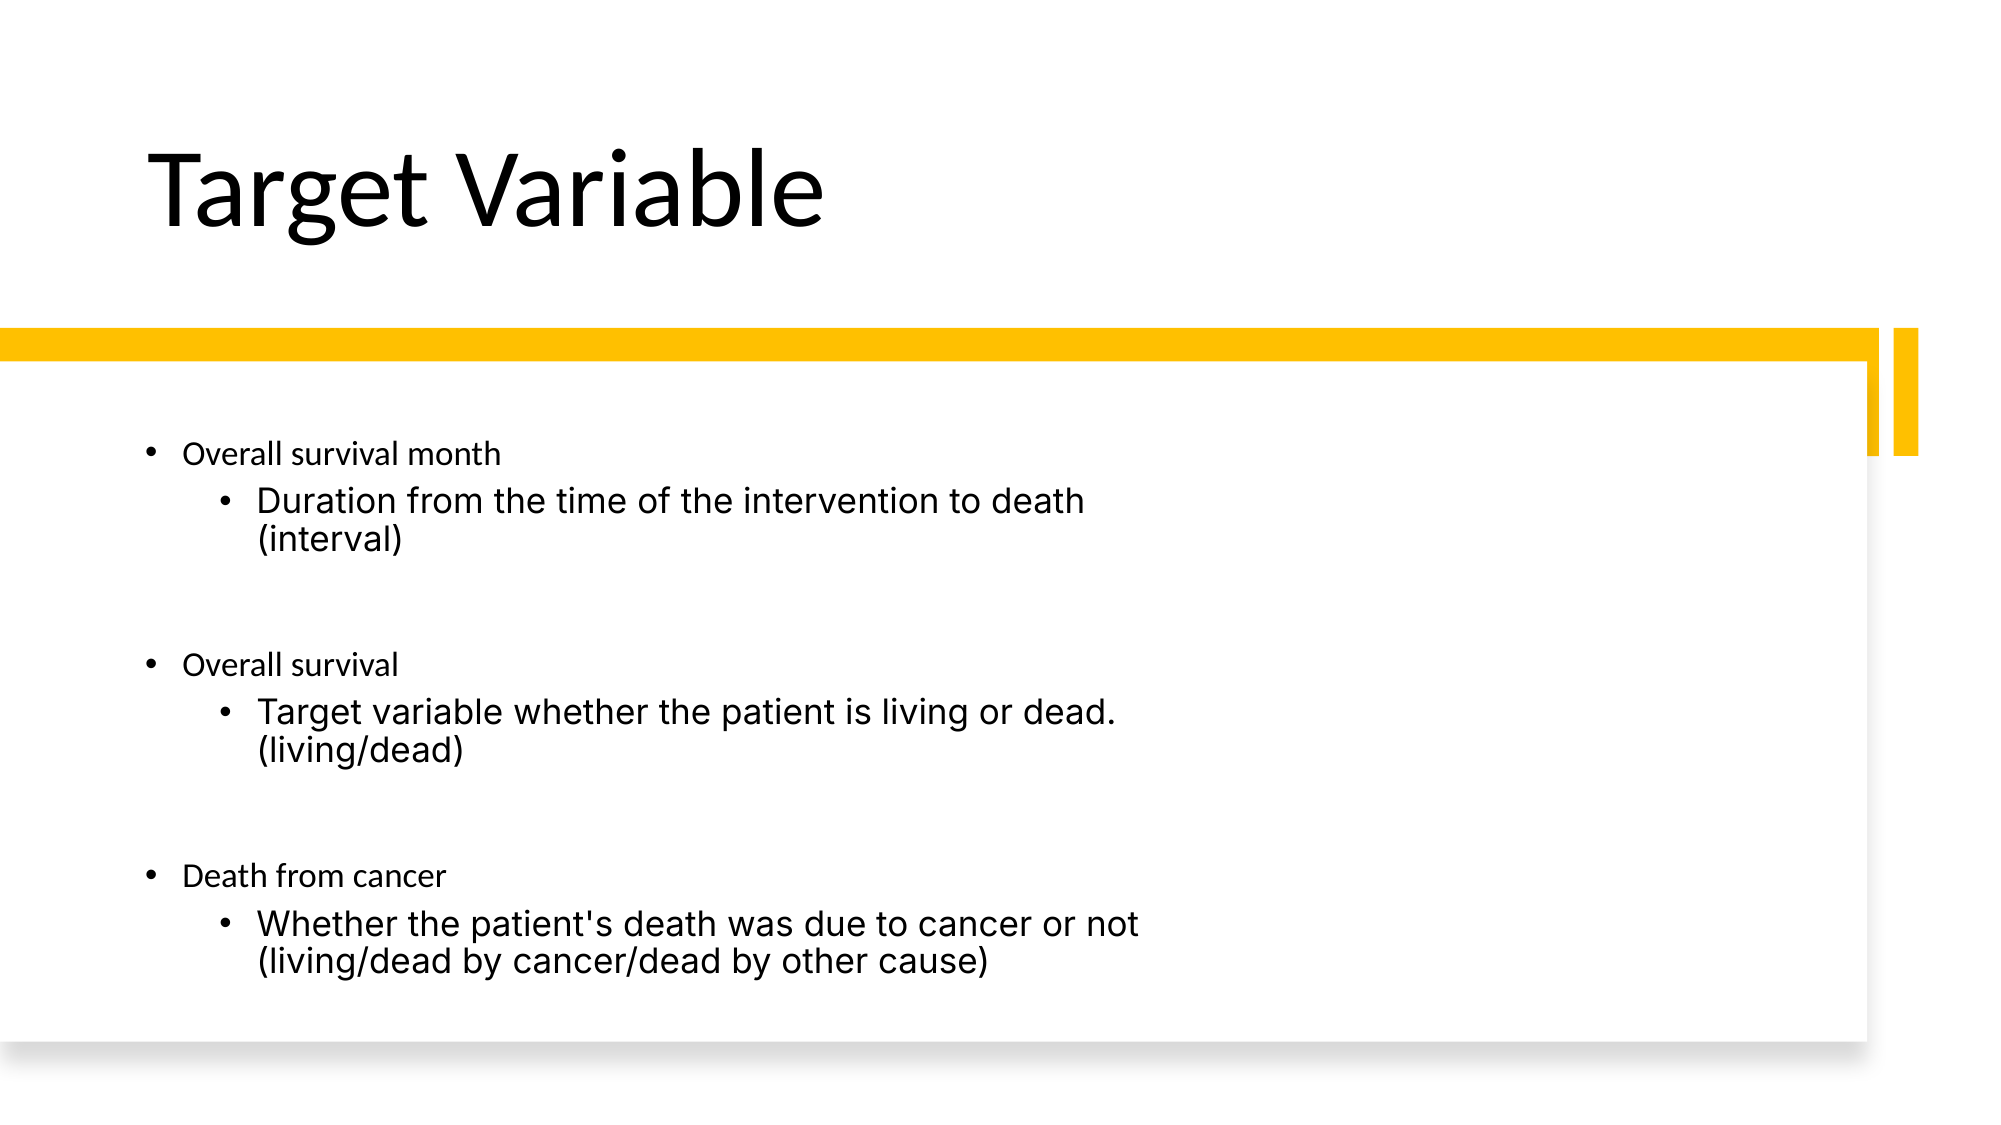

# Target Variable

Overall survival month
Duration from the time of the intervention to death
(interval)

Overall survival
Target variable whether the patient is living or dead.
(living/dead)

Death from cancer
Whether the patient's death was due to cancer or not
(living/dead by cancer/dead by other cause)